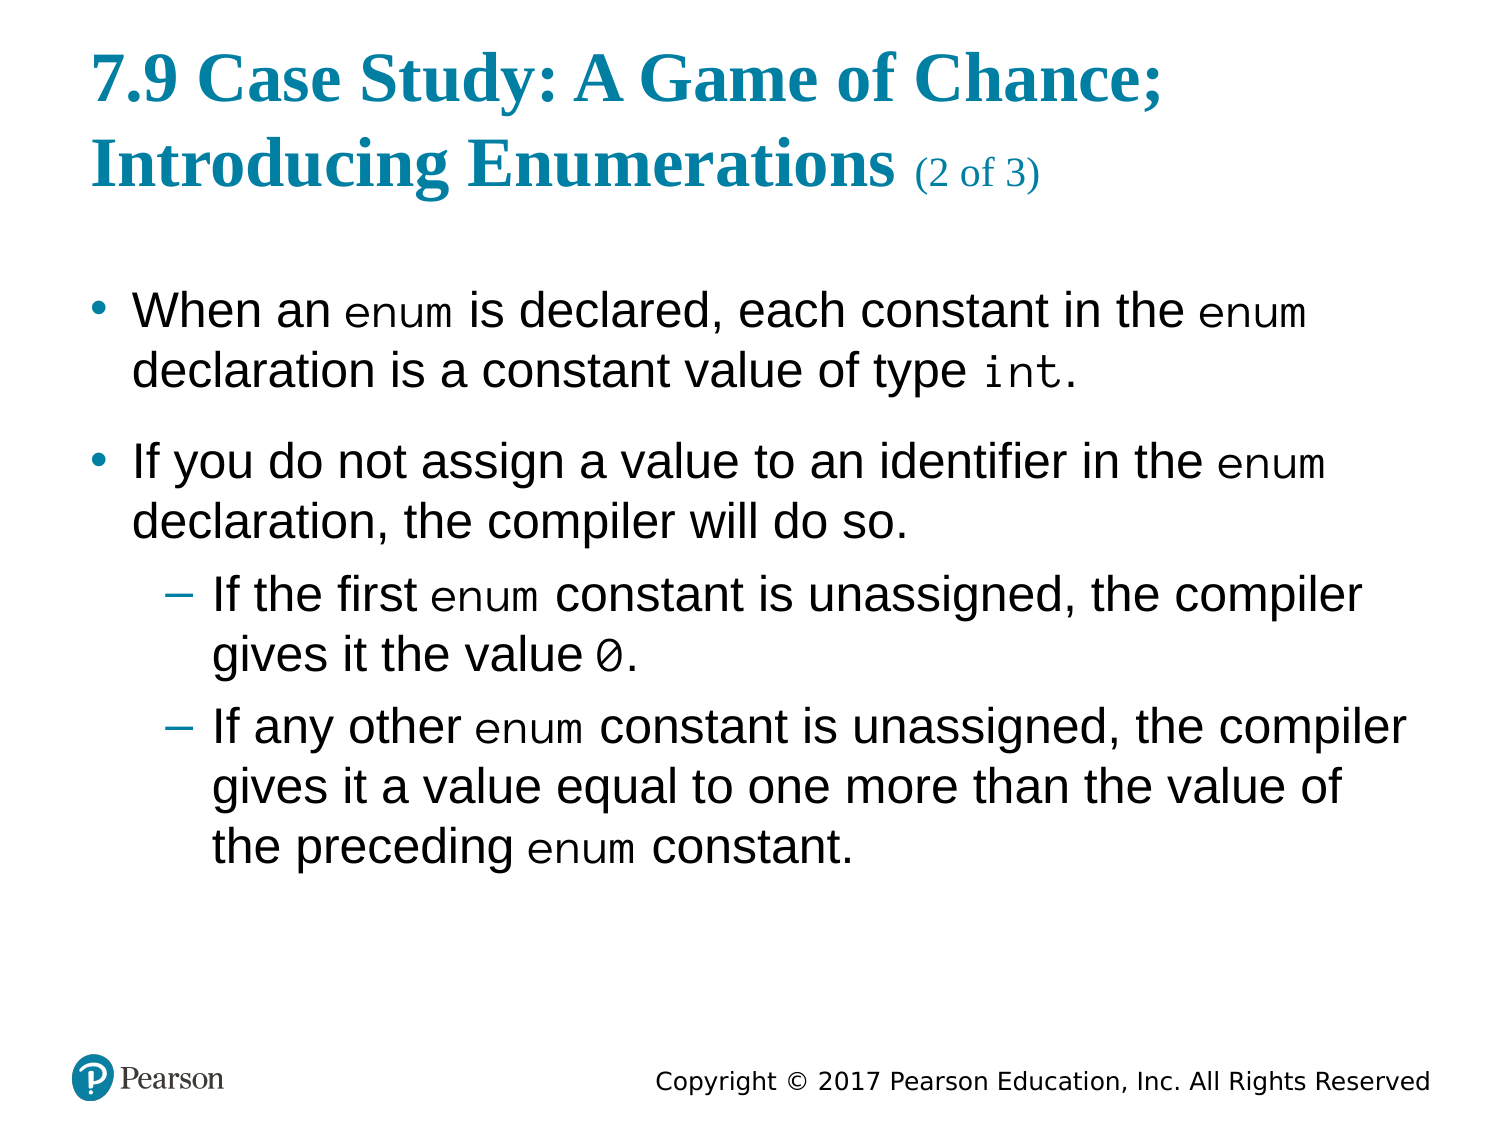

# 7.9 Case Study: A Game of Chance; Introducing Enumerations (2 of 3)
When an enum is declared, each constant in the enum declaration is a constant value of type int.
If you do not assign a value to an identifier in the enum declaration, the compiler will do so.
If the first enum constant is unassigned, the compiler gives it the value 0.
If any other enum constant is unassigned, the compiler gives it a value equal to one more than the value of the preceding enum constant.